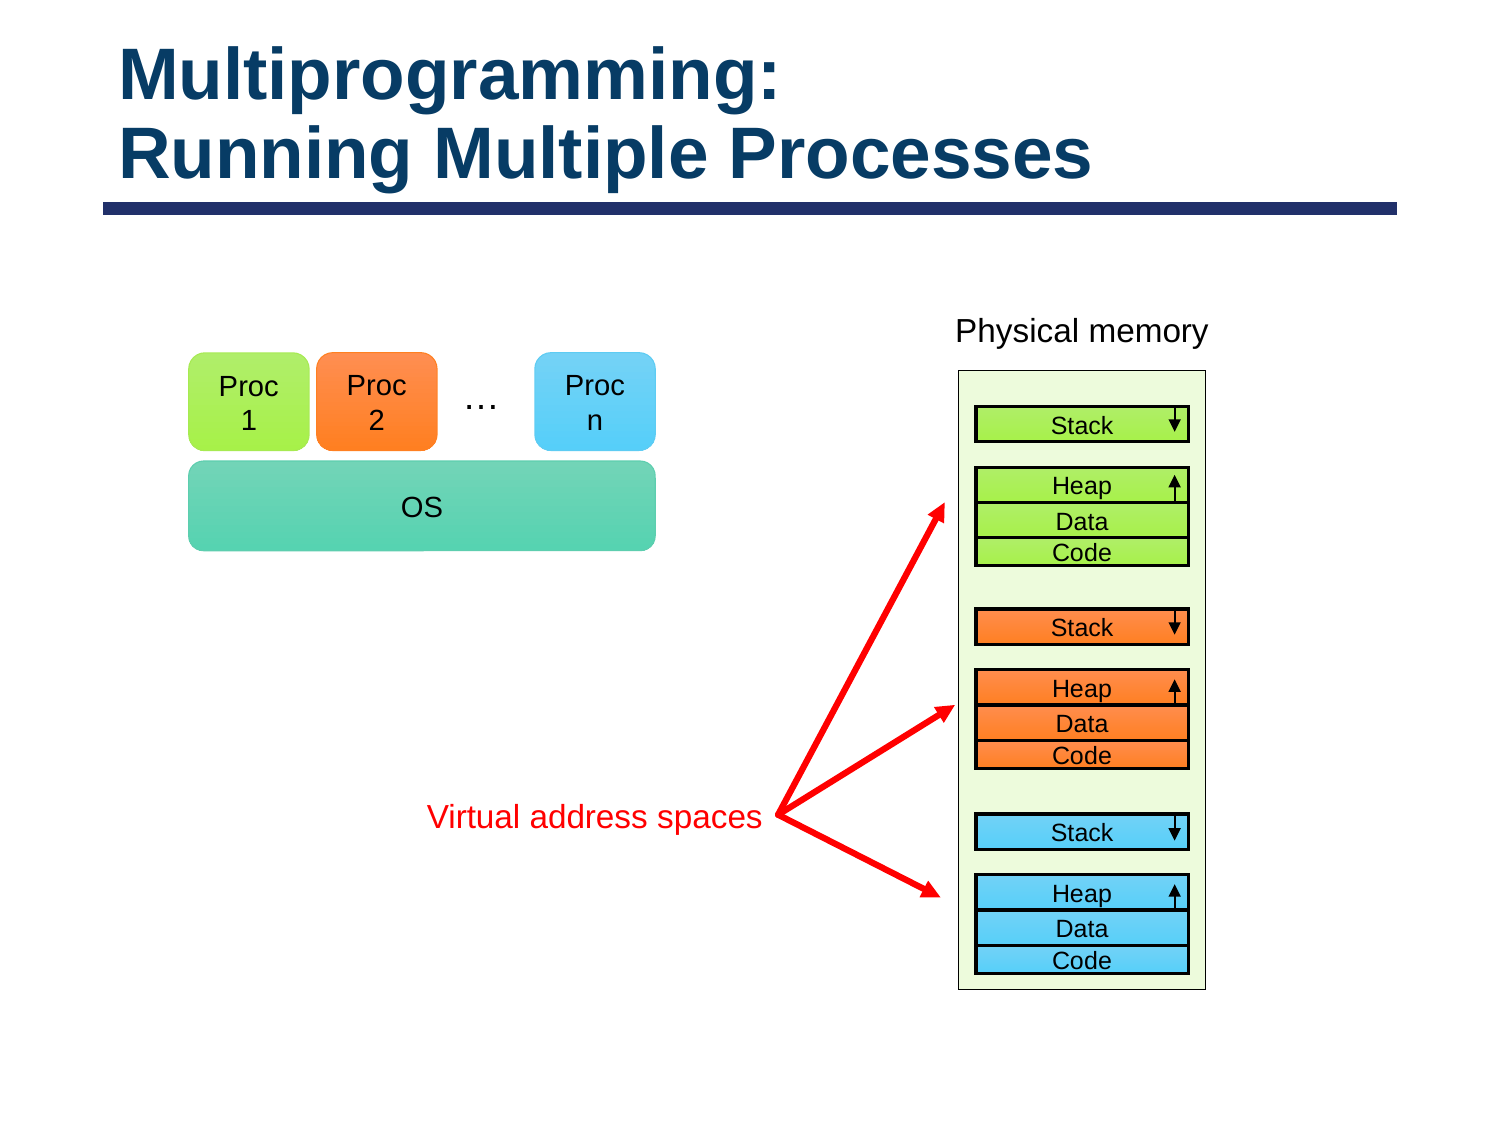

# Multiprogramming: Running Multiple Processes
Physical memory
Proc 2
Proc n
Proc 1
…

Stack
Heap
Data
Code
OS
Virtual address spaces
Stack
Heap
Data
Code
Stack
Heap
Data
Code